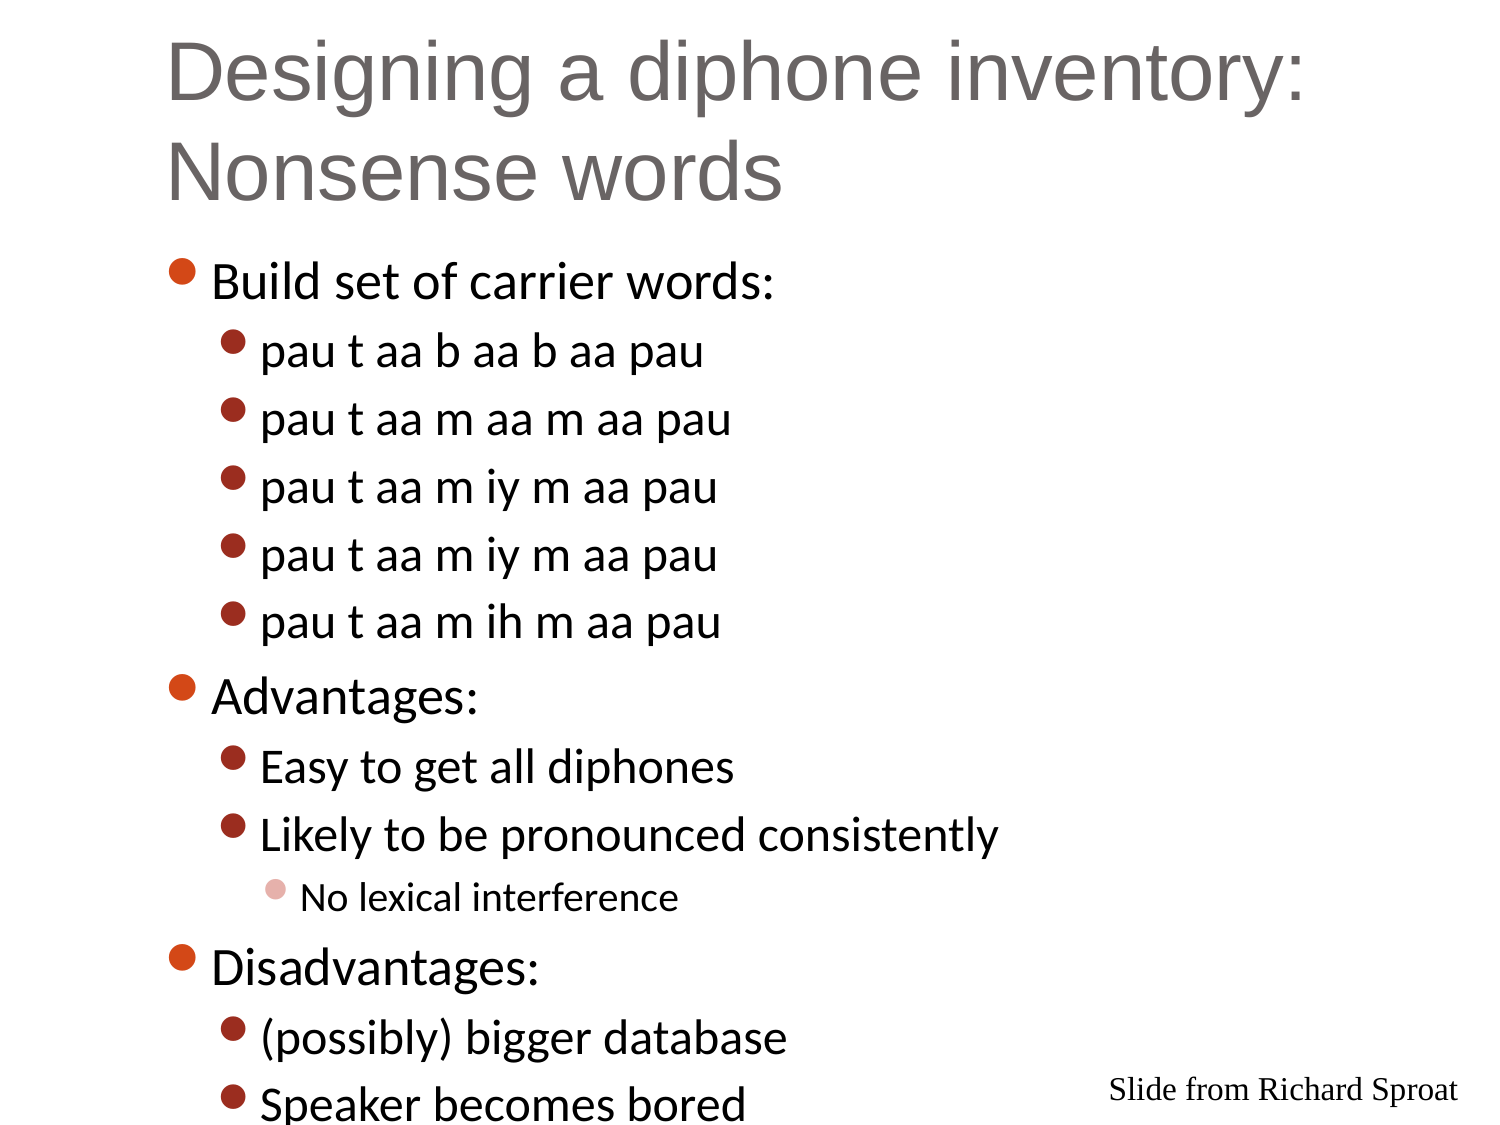

# Designing a diphone inventory: Nonsense words
Build set of carrier words:
pau t aa b aa b aa pau
pau t aa m aa m aa pau
pau t aa m iy m aa pau
pau t aa m iy m aa pau
pau t aa m ih m aa pau
Advantages:
Easy to get all diphones
Likely to be pronounced consistently
No lexical interference
Disadvantages:
(possibly) bigger database
Speaker becomes bored
Slide from Richard Sproat